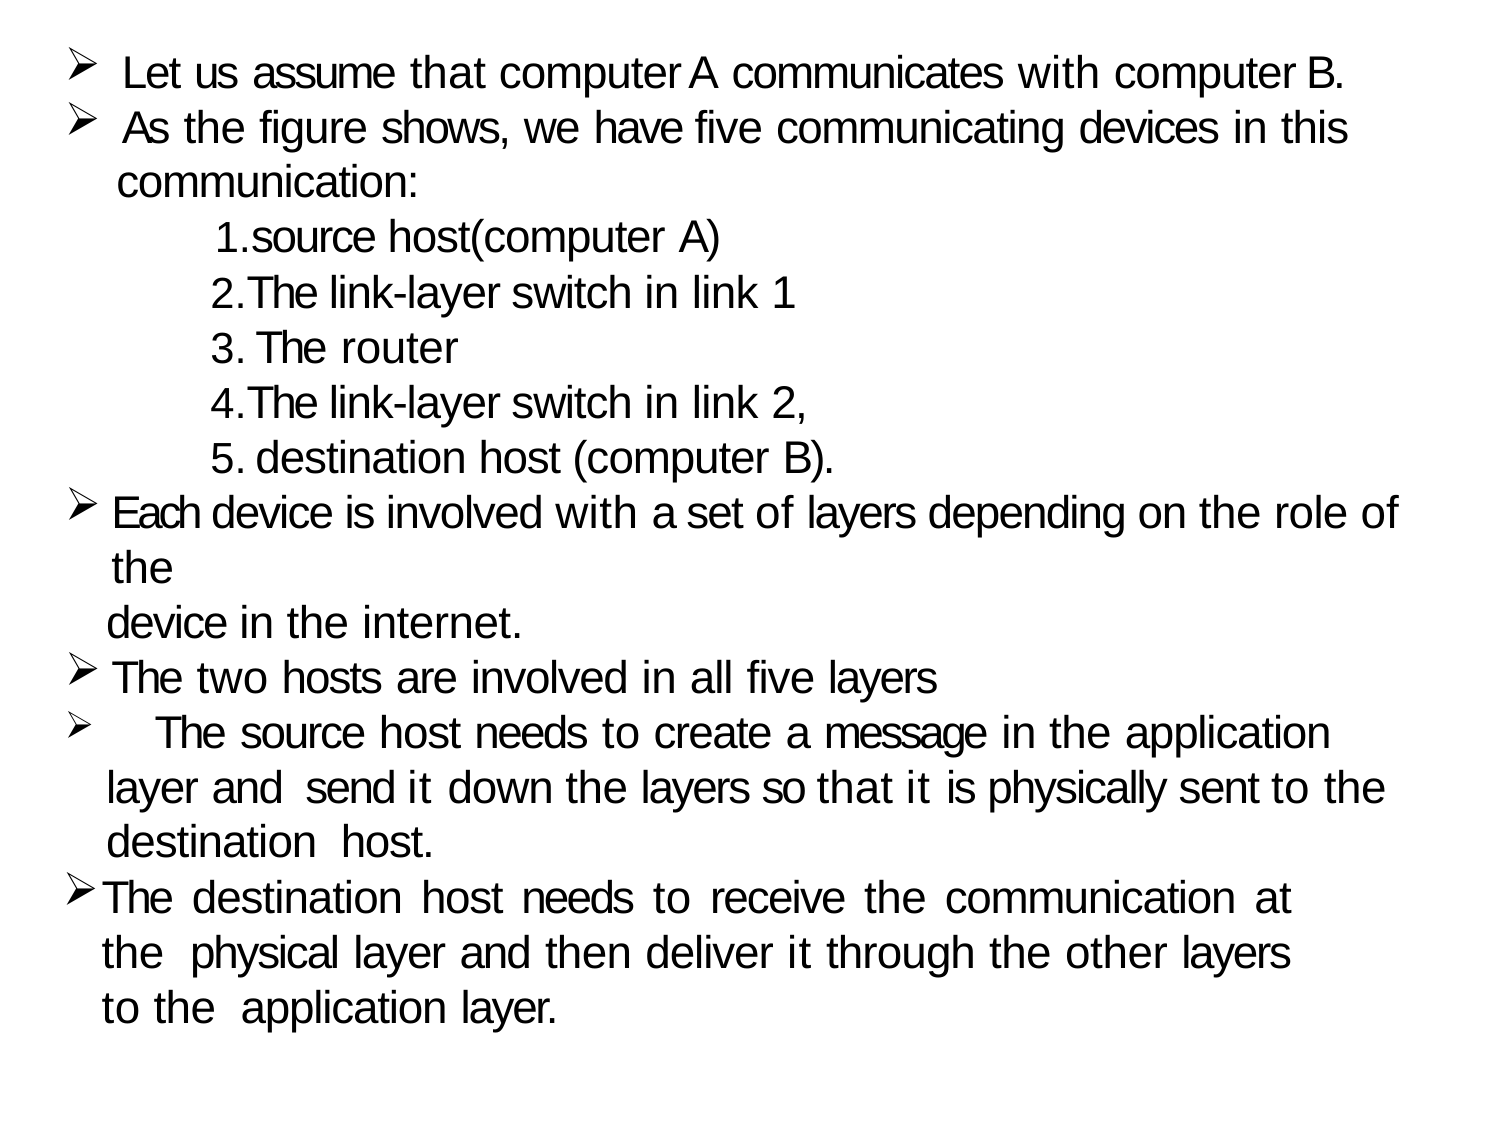

Let us assume that computer A communicates with computer B.
As the figure shows, we have five communicating devices in this
communication:
source host(computer A)
The link-layer switch in link 1
The router
The link-layer switch in link 2,
destination host (computer B).
Each device is involved with a set of layers depending on the role of the
device in the internet.
The two hosts are involved in all five layers
	The source host needs to create a message in the application layer and  send it down the layers so that it is physically sent to the destination  host.
The destination host needs to receive the communication at the  physical layer and then deliver it through the other layers to the  application layer.